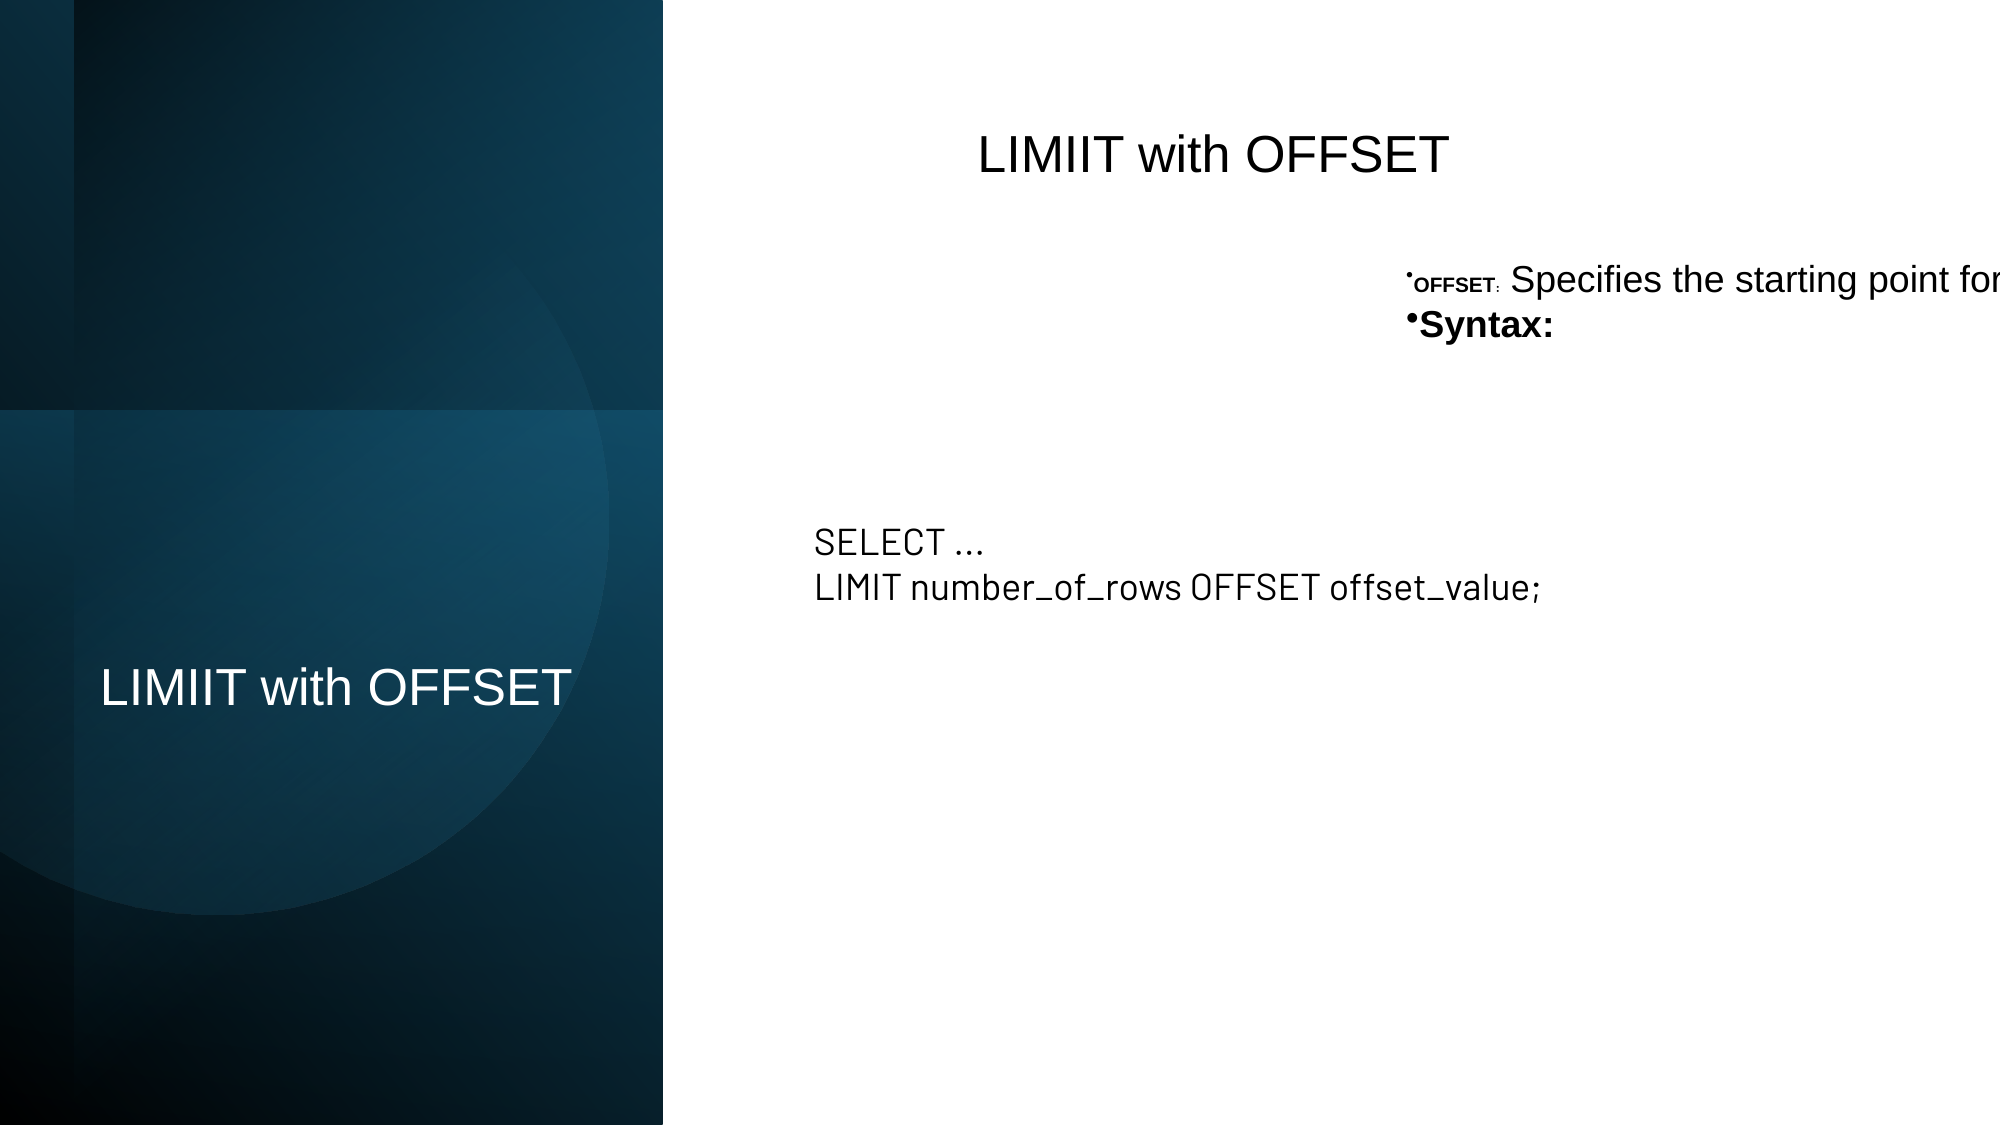

LIMIIT with OFFSET

OFFSET: Specifies the starting point for retrieving rows.
Syntax:

SELECT ...
LIMIT number_of_rows OFFSET offset_value;
LIMIIT with OFFSET